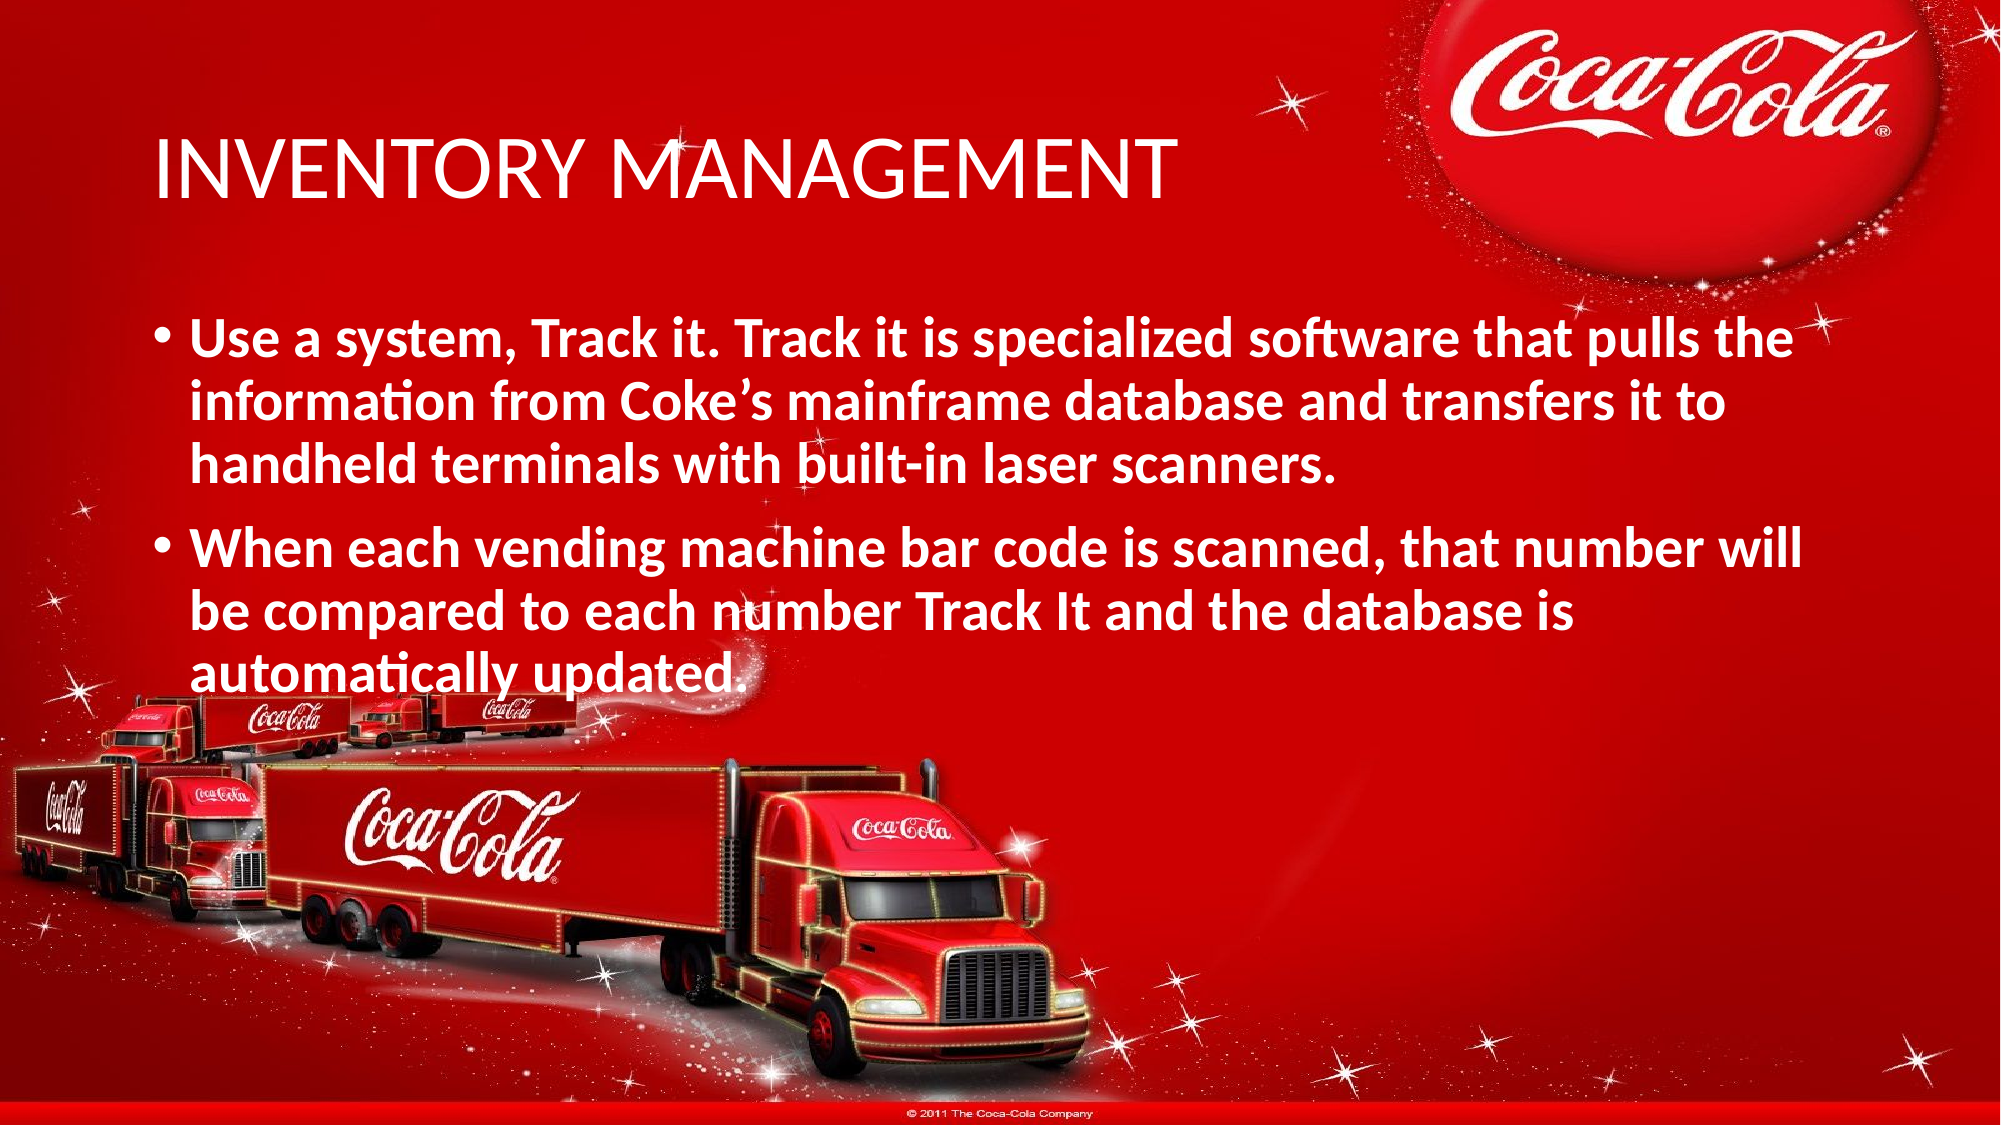

# INVENTORY MANAGEMENT
Use a system, Track it. Track it is specialized software that pulls the information from Coke’s mainframe database and transfers it to handheld terminals with built-in laser scanners.
When each vending machine bar code is scanned, that number will be compared to each number Track It and the database is automatically updated.